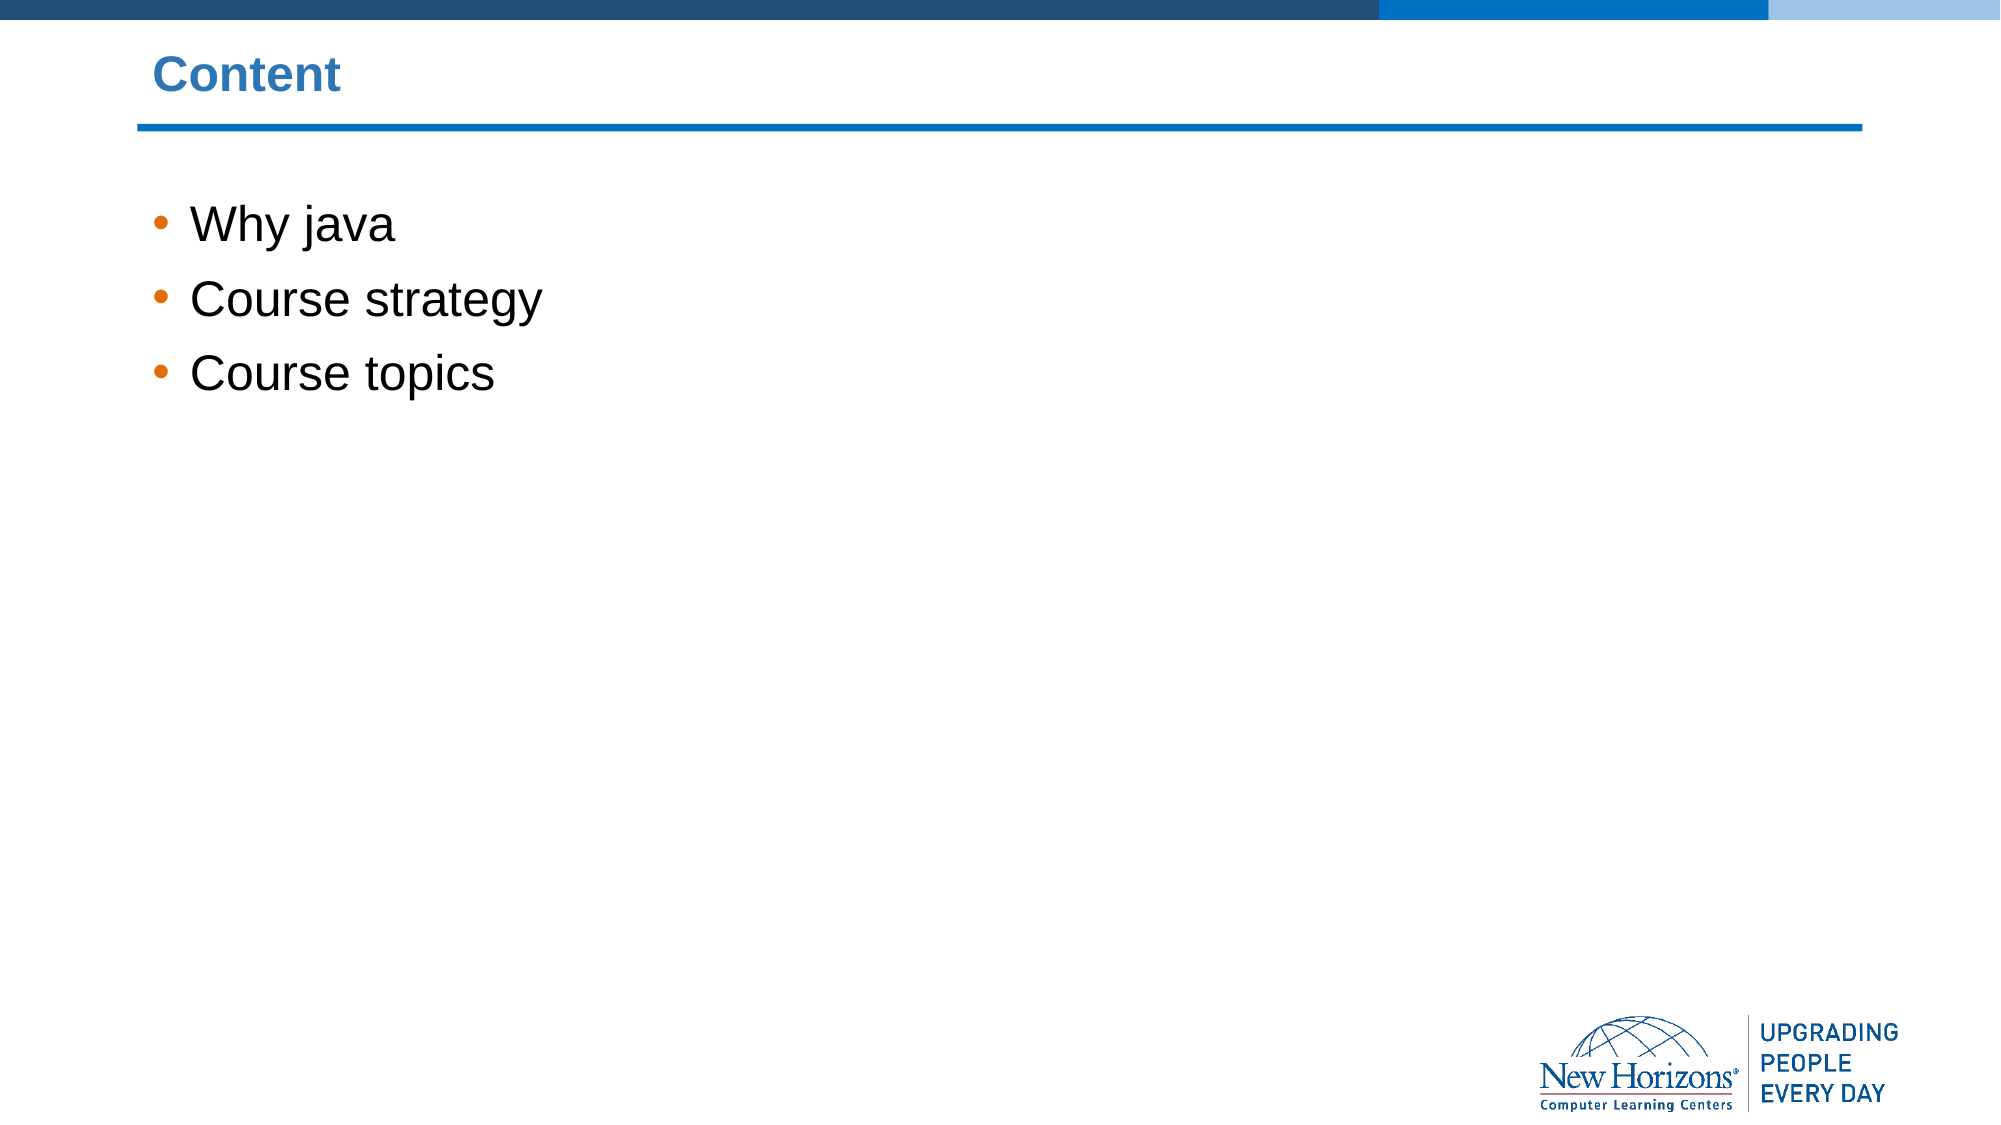

# Content
Why java
Course strategy
Course topics